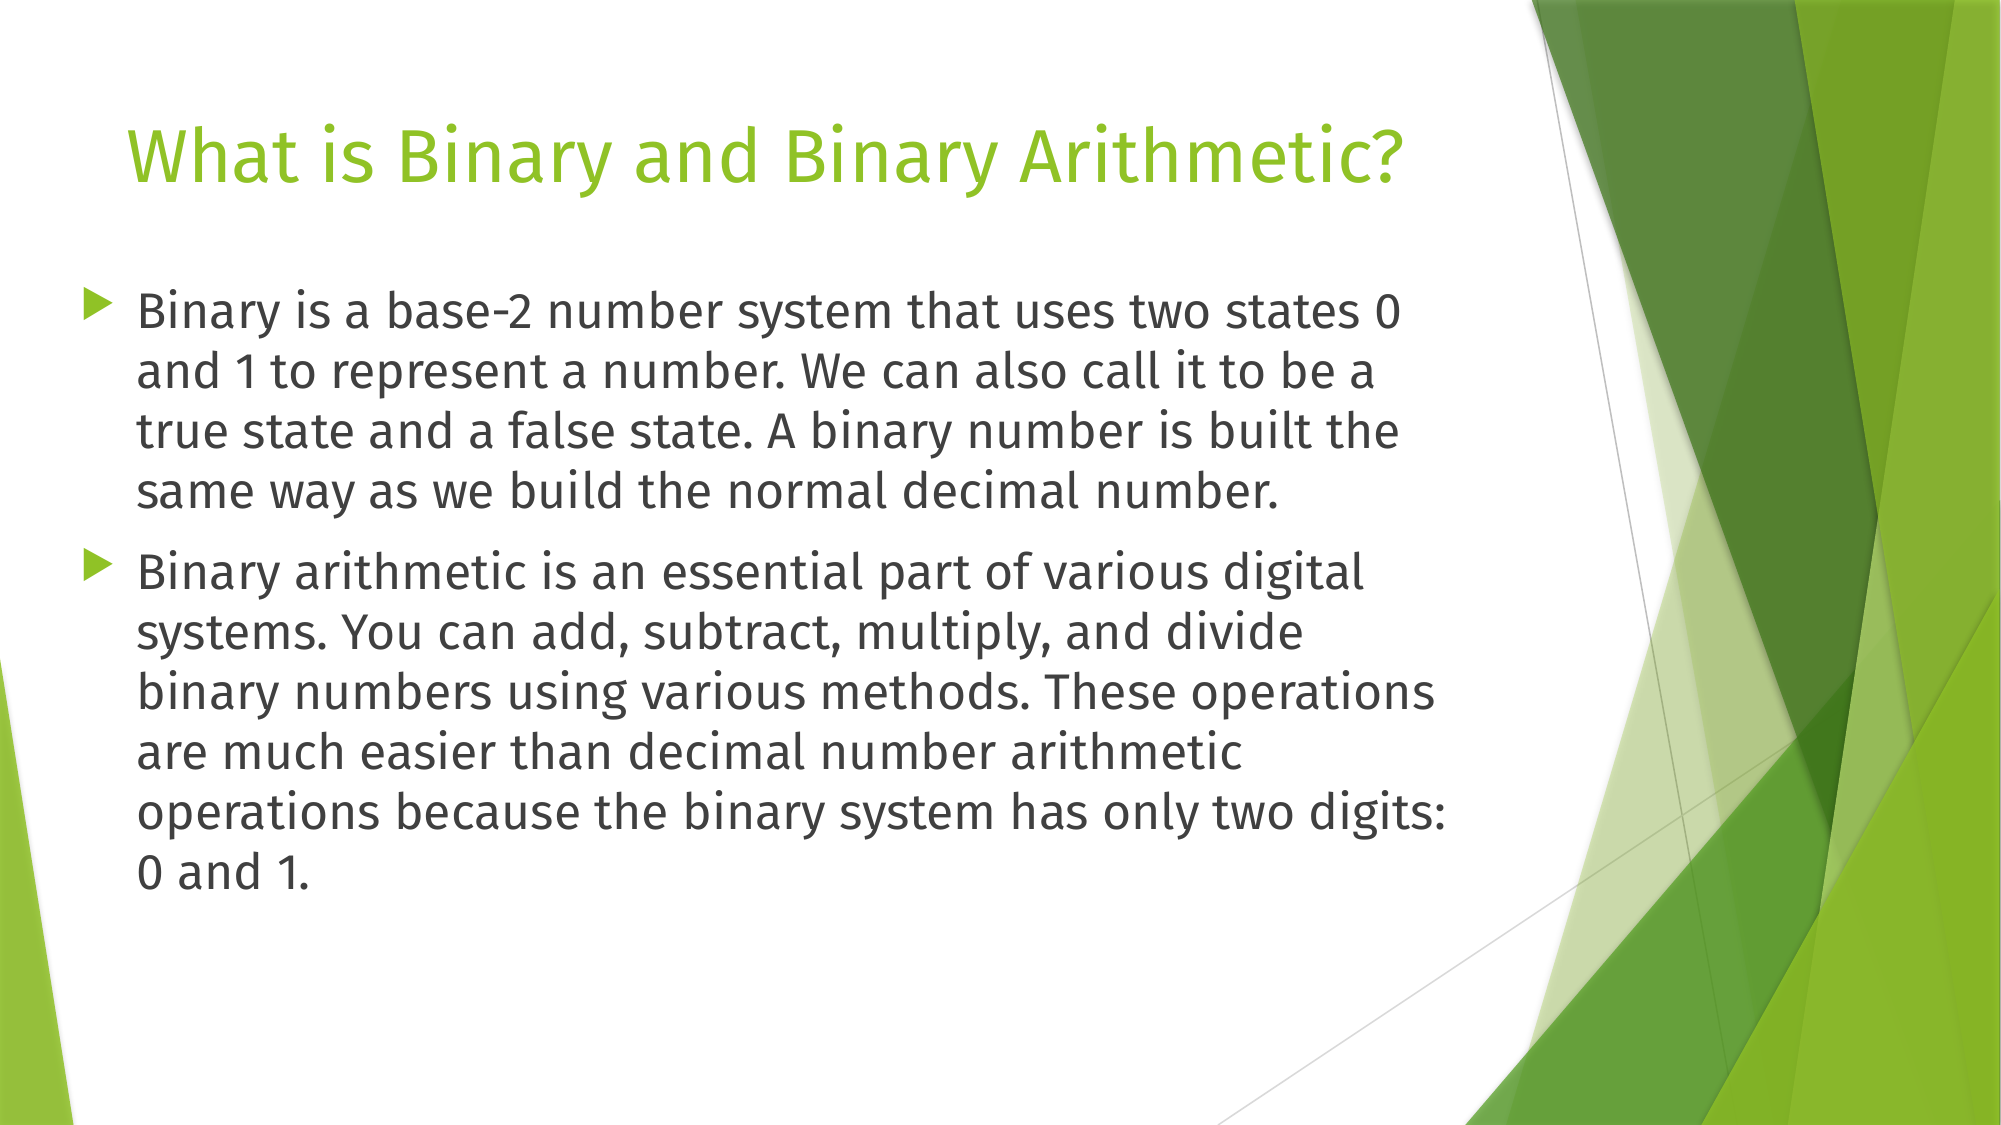

# What is Binary and Binary Arithmetic?
Binary is a base-2 number system that uses two states 0 and 1 to represent a number. We can also call it to be a true state and a false state. A binary number is built the same way as we build the normal decimal number.
Binary arithmetic is an essential part of various digital systems. You can add, subtract, multiply, and divide binary numbers using various methods. These operations are much easier than decimal number arithmetic operations because the binary system has only two digits: 0 and 1.